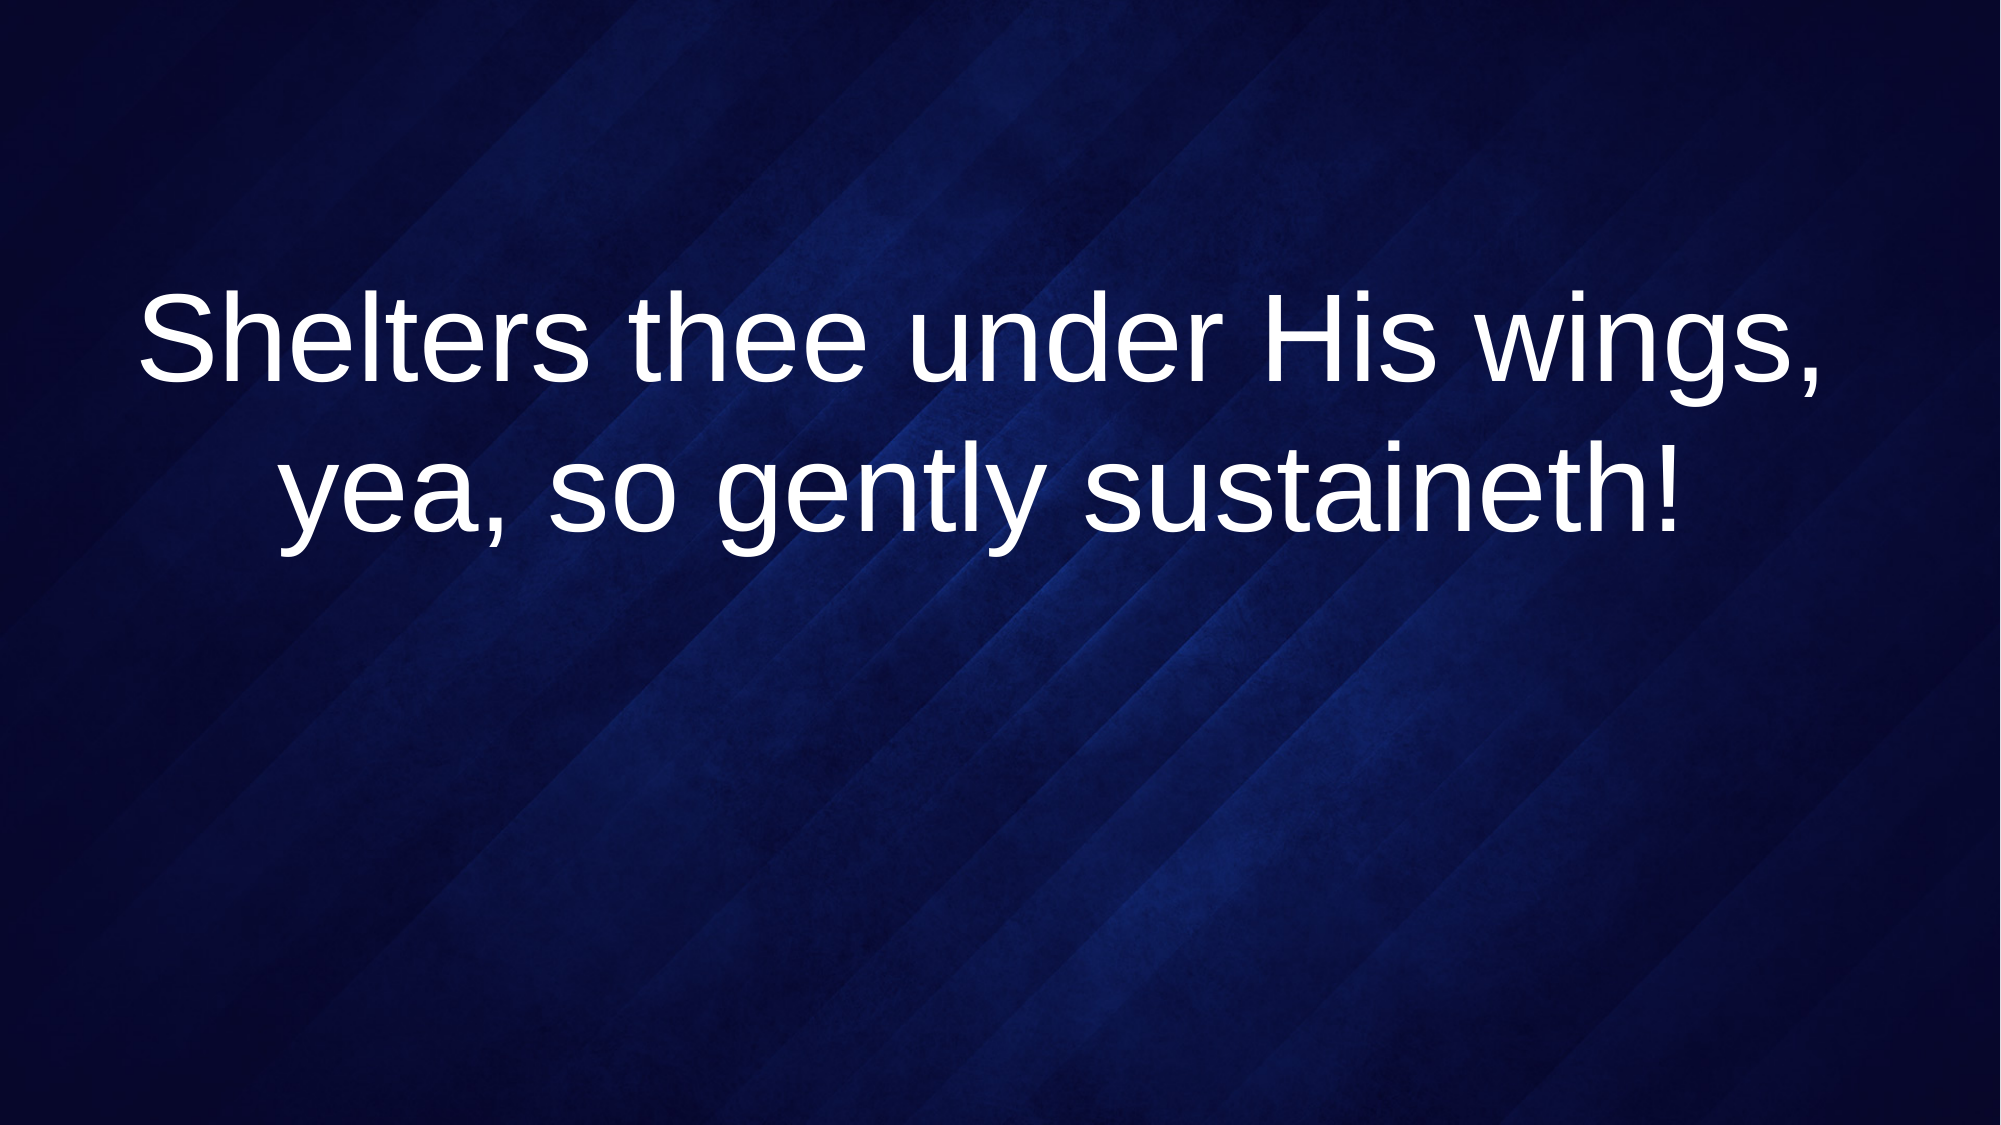

# Shelters thee under His wings, yea, so gently sustaineth!